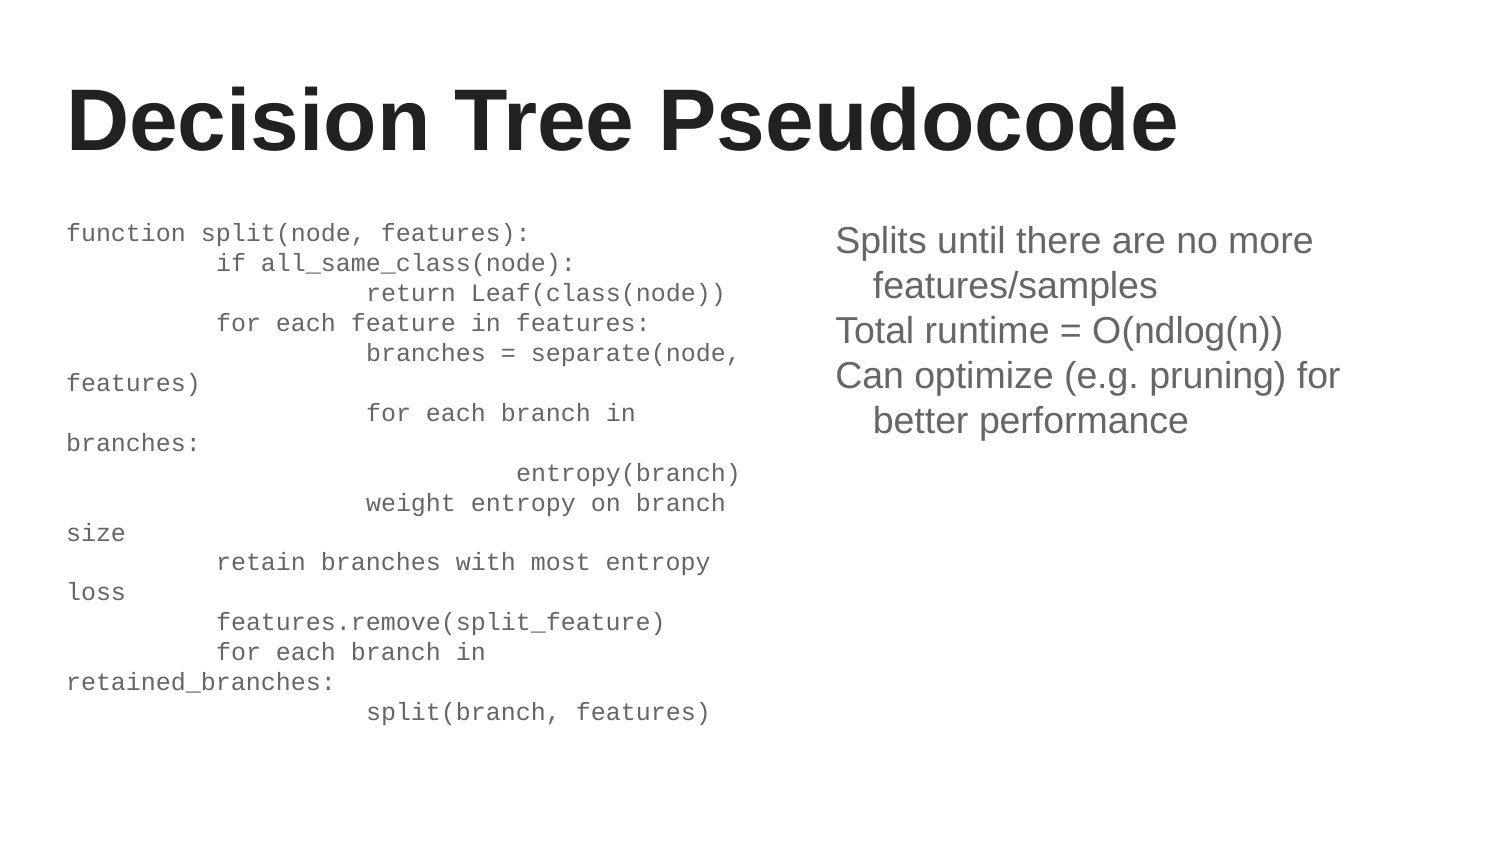

# Decision Tree Pseudocode
function split(node, features):
	if all_same_class(node):
		return Leaf(class(node))
	for each feature in features:
		branches = separate(node, features)
		for each branch in branches:
			entropy(branch)
		weight entropy on branch size
	retain branches with most entropy loss
	features.remove(split_feature)
	for each branch in retained_branches:
		split(branch, features)
Splits until there are no more features/samples
Total runtime = O(ndlog(n))
Can optimize (e.g. pruning) for better performance